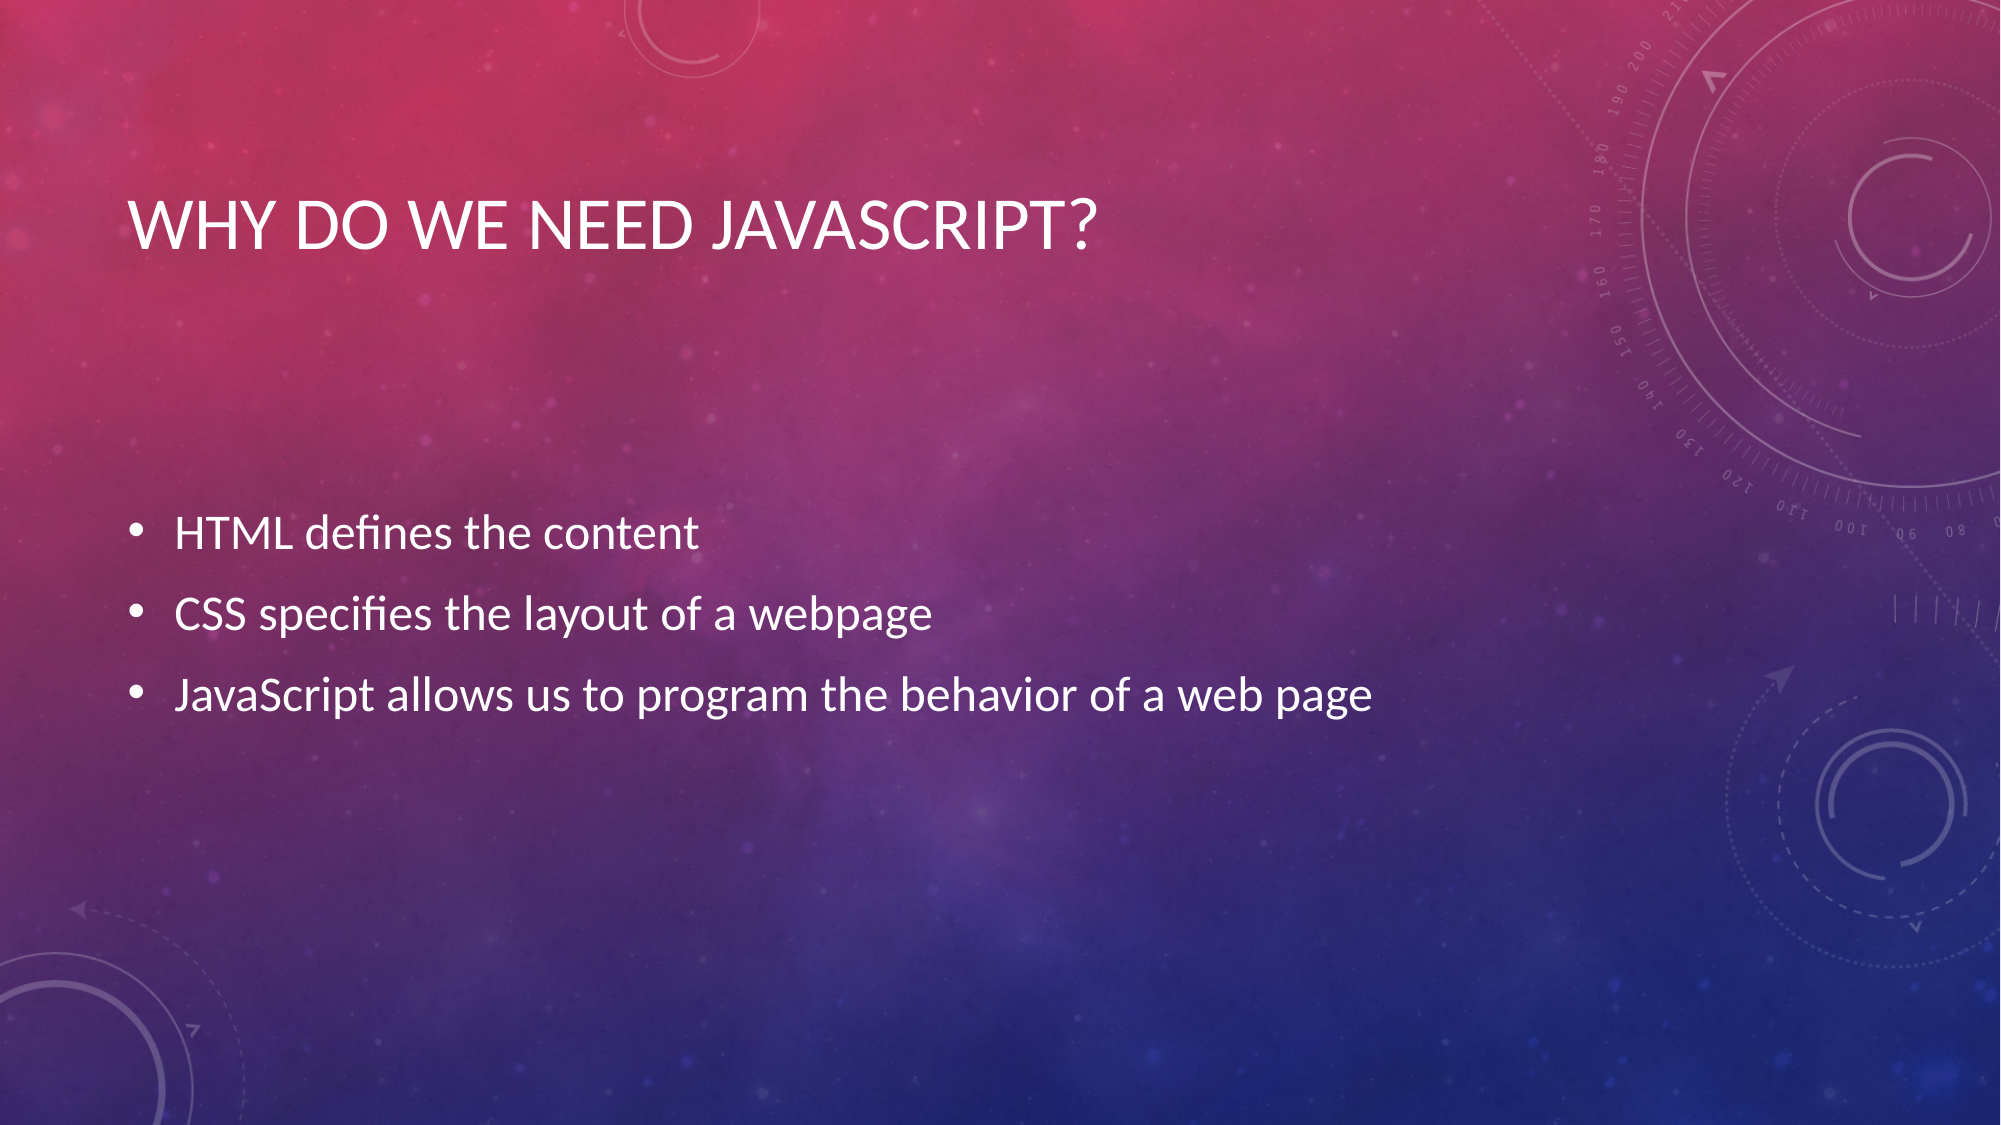

# Why DO WE NEED Javascript?
HTML defines the content
CSS specifies the layout of a webpage
JavaScript allows us to program the behavior of a web page